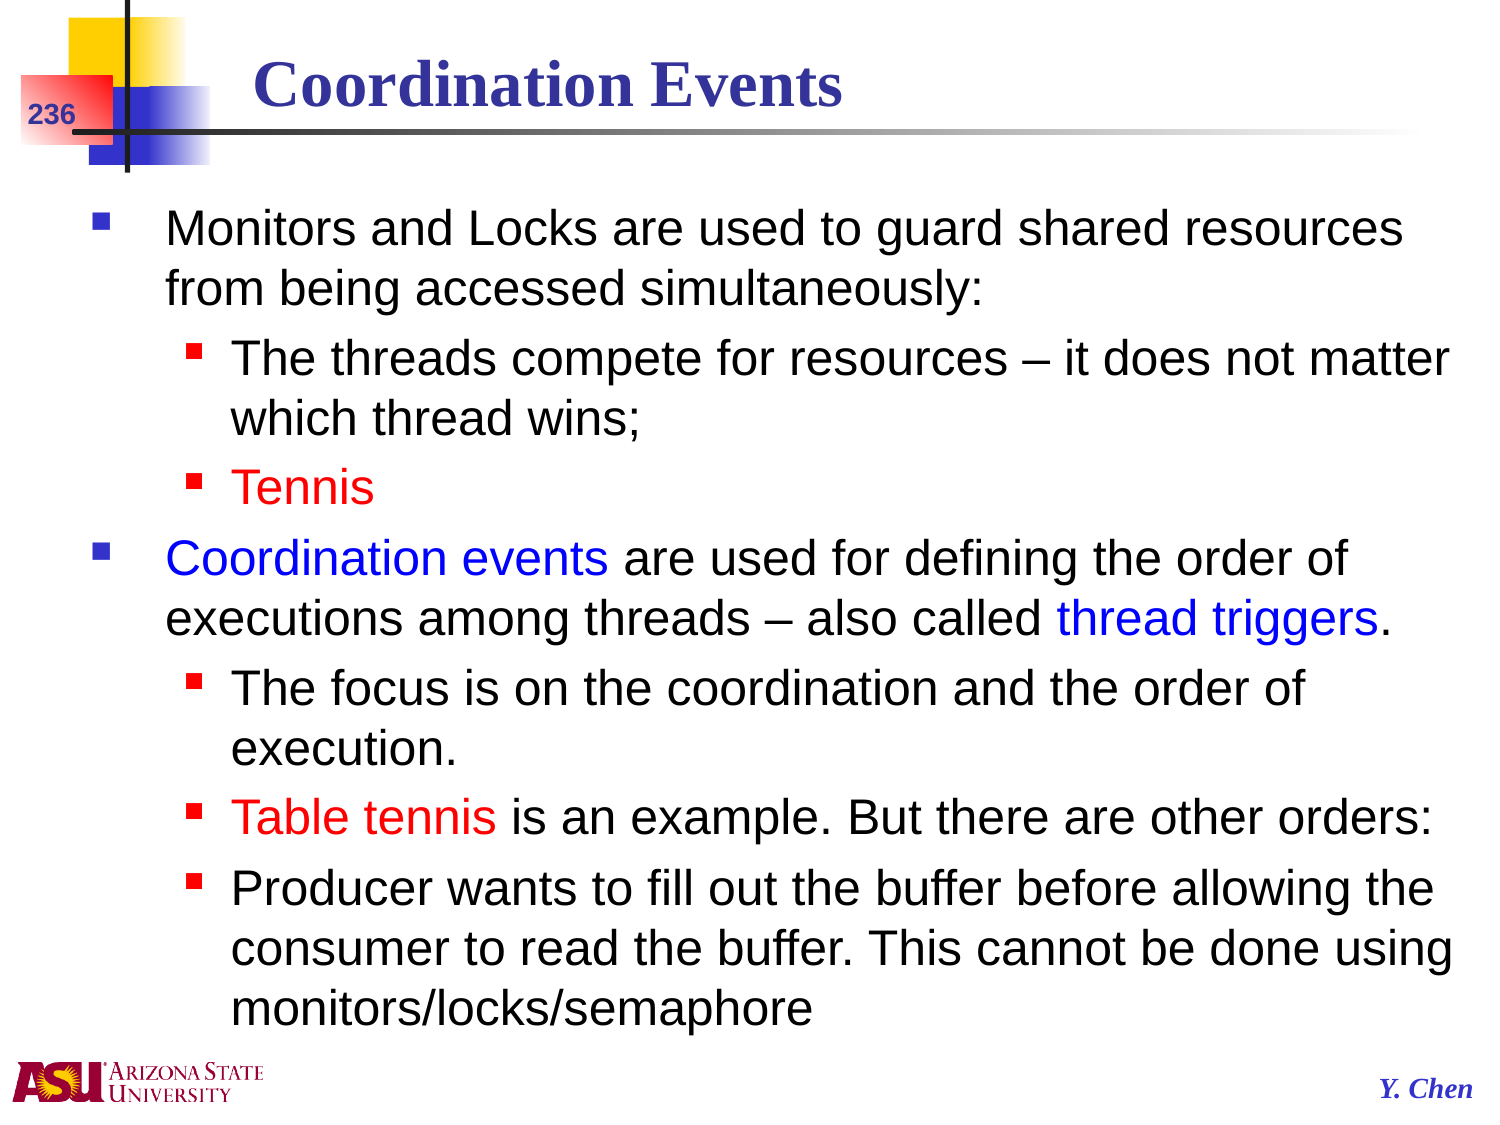

# Coordination Events
236
Monitors and Locks are used to guard shared resources from being accessed simultaneously:
The threads compete for resources – it does not matter which thread wins;
Tennis
Coordination events are used for defining the order of executions among threads – also called thread triggers.
The focus is on the coordination and the order of execution.
Table tennis is an example. But there are other orders:
Producer wants to fill out the buffer before allowing the consumer to read the buffer. This cannot be done using monitors/locks/semaphore